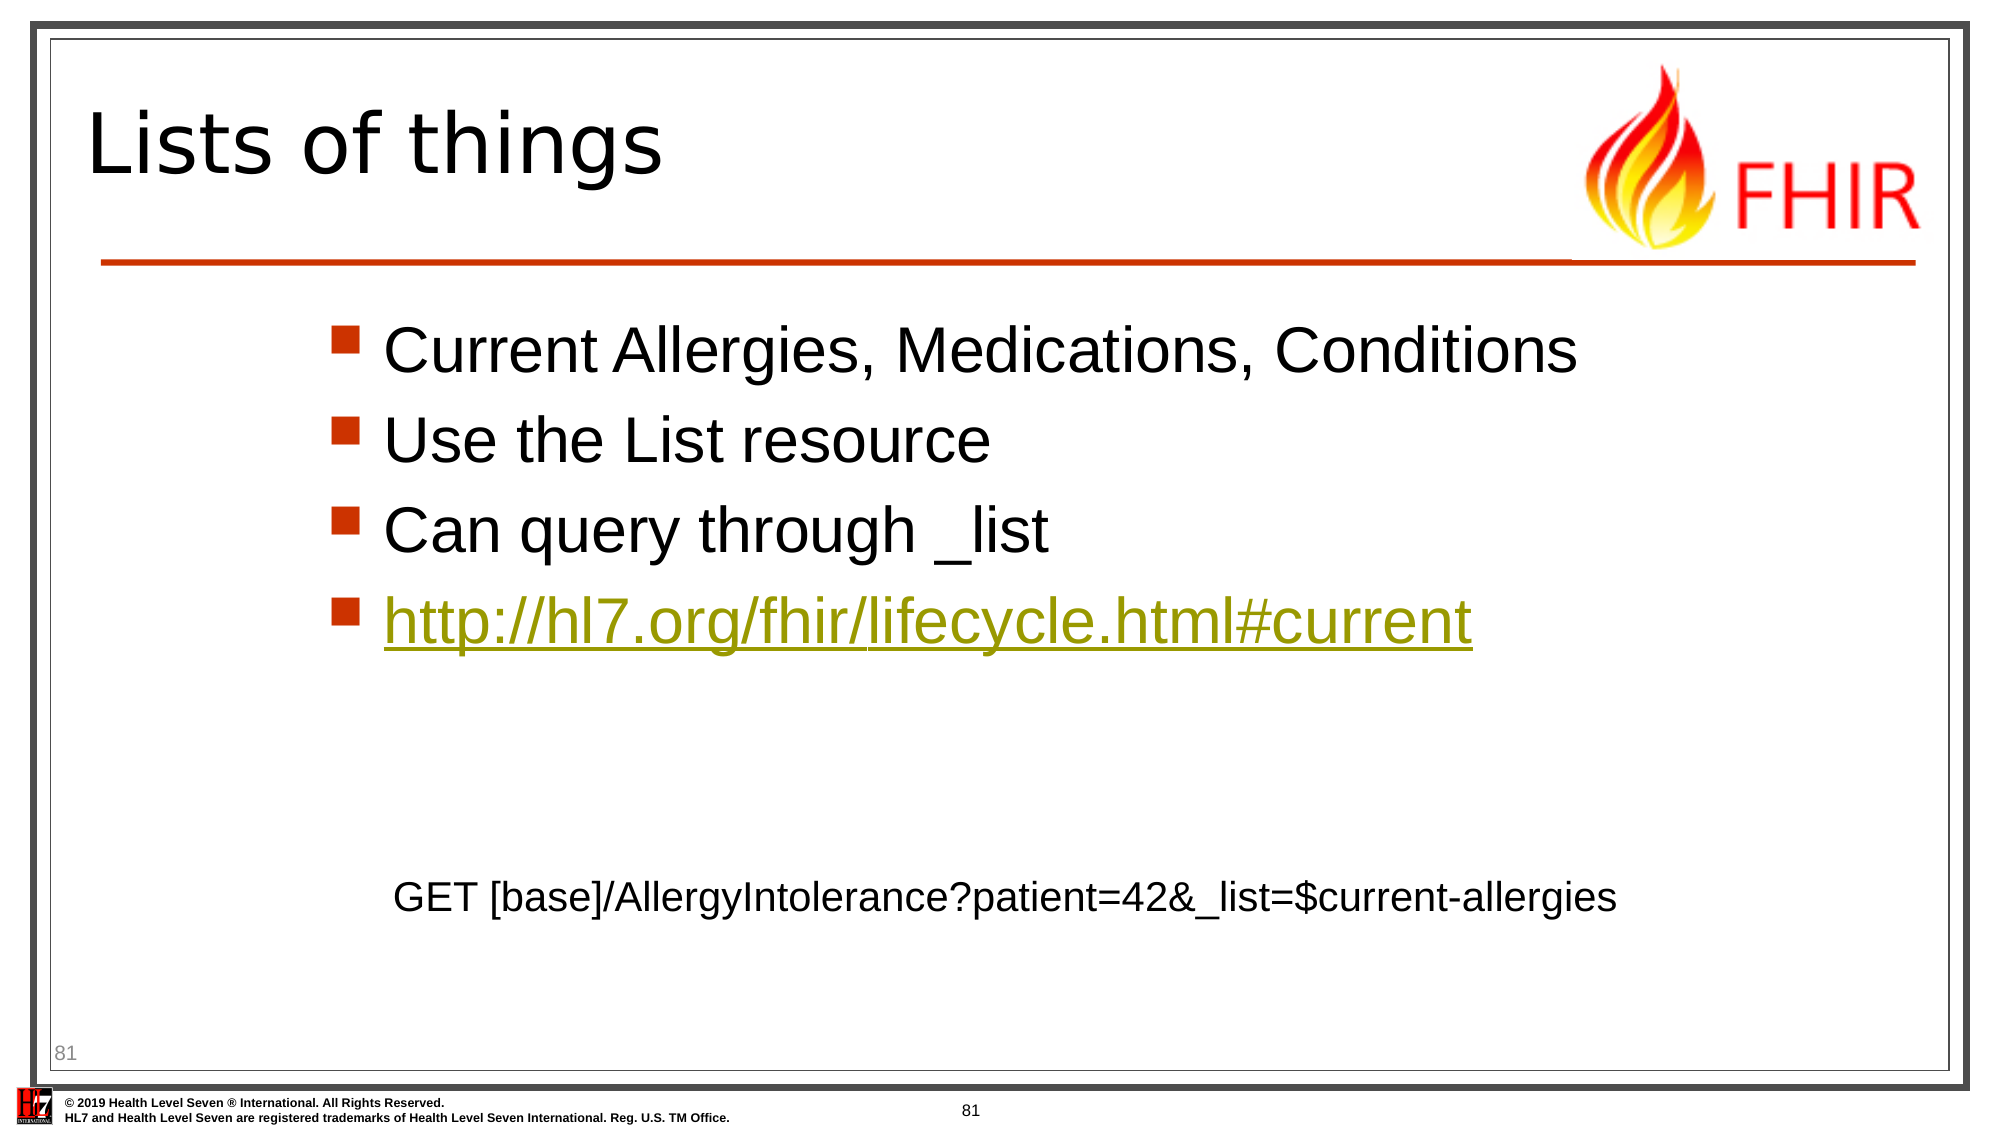

# Lists of things
Current Allergies, Medications, Conditions
Use the List resource
Can query through _list
http://hl7.org/fhir/lifecycle.html#current

 GET [base]/AllergyIntolerance?patient=42&_list=$current-allergies
81